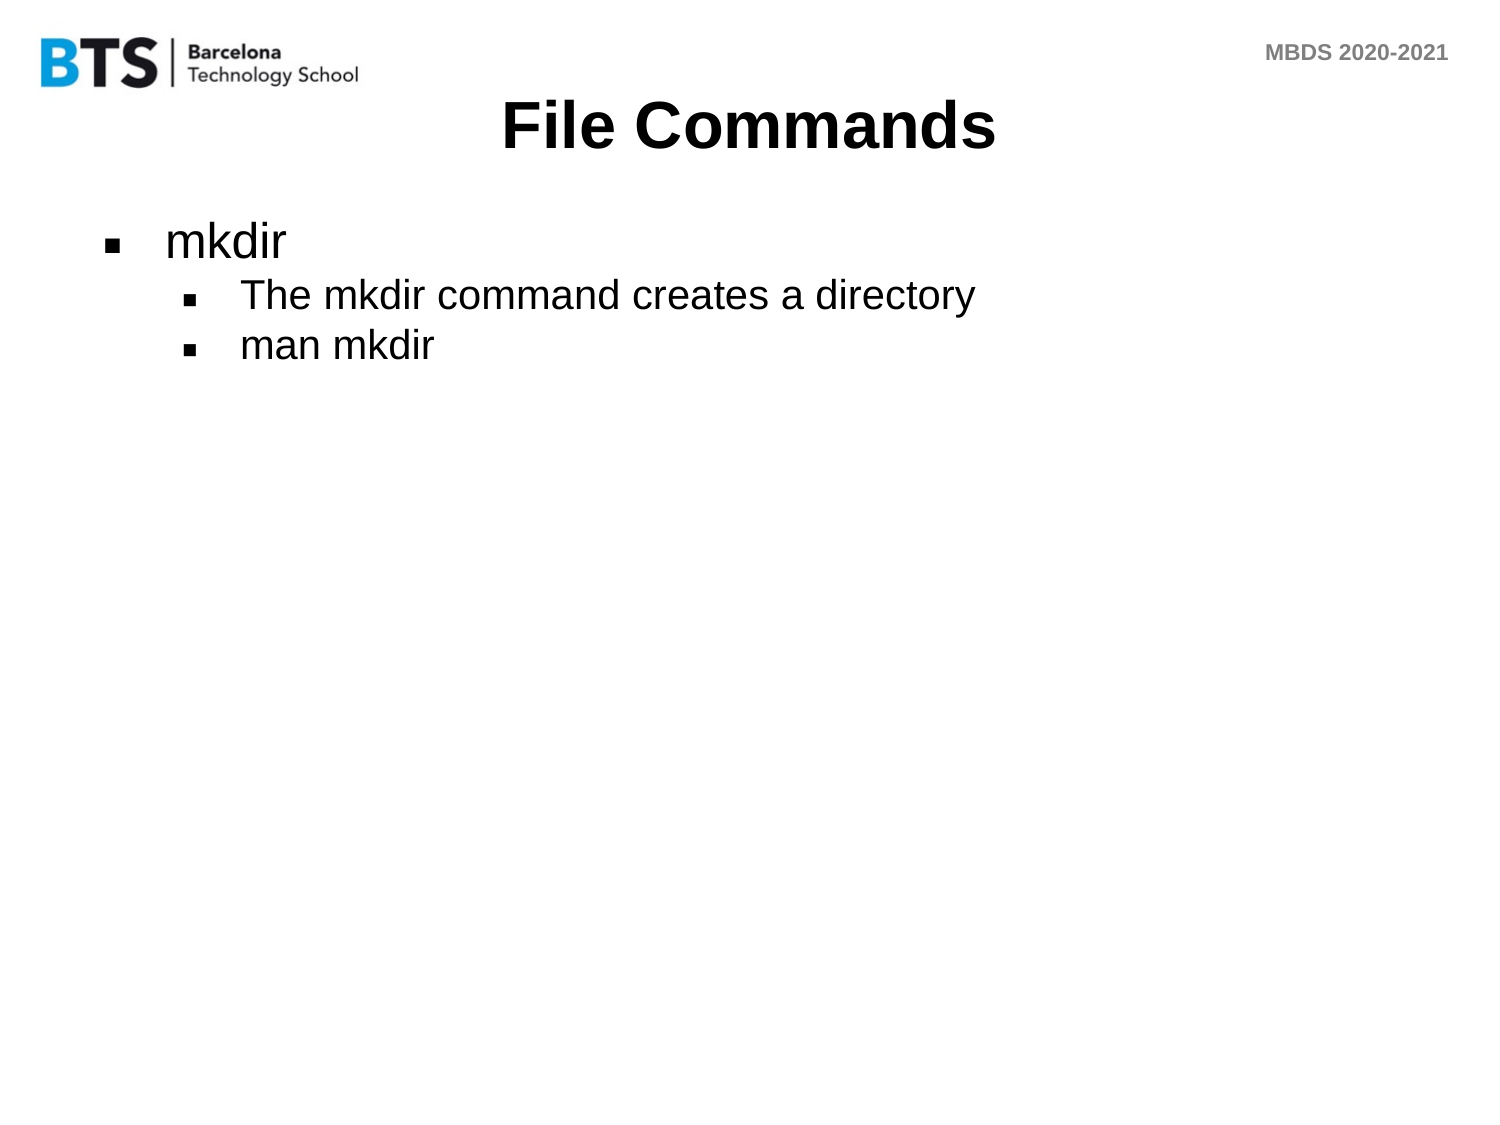

# File Commands
mkdir
The mkdir command creates a directory
man mkdir